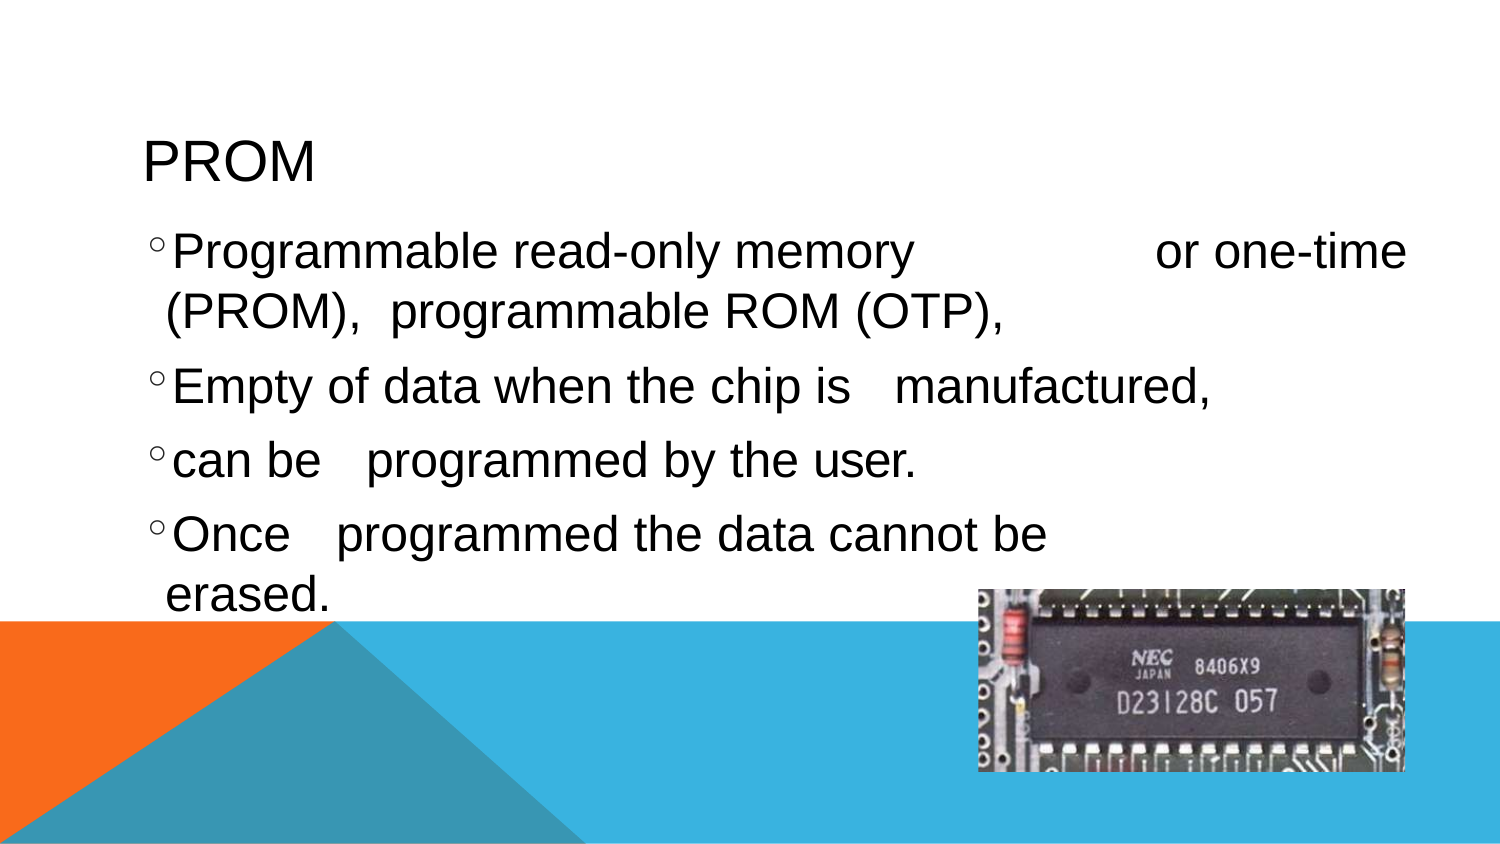

# PROM
Programmable read-only memory (PROM),  programmable ROM (OTP),
or one-time
Empty of data when the chip is	manufactured,
can be	programmed by the user.
Once	programmed the data cannot be	erased.